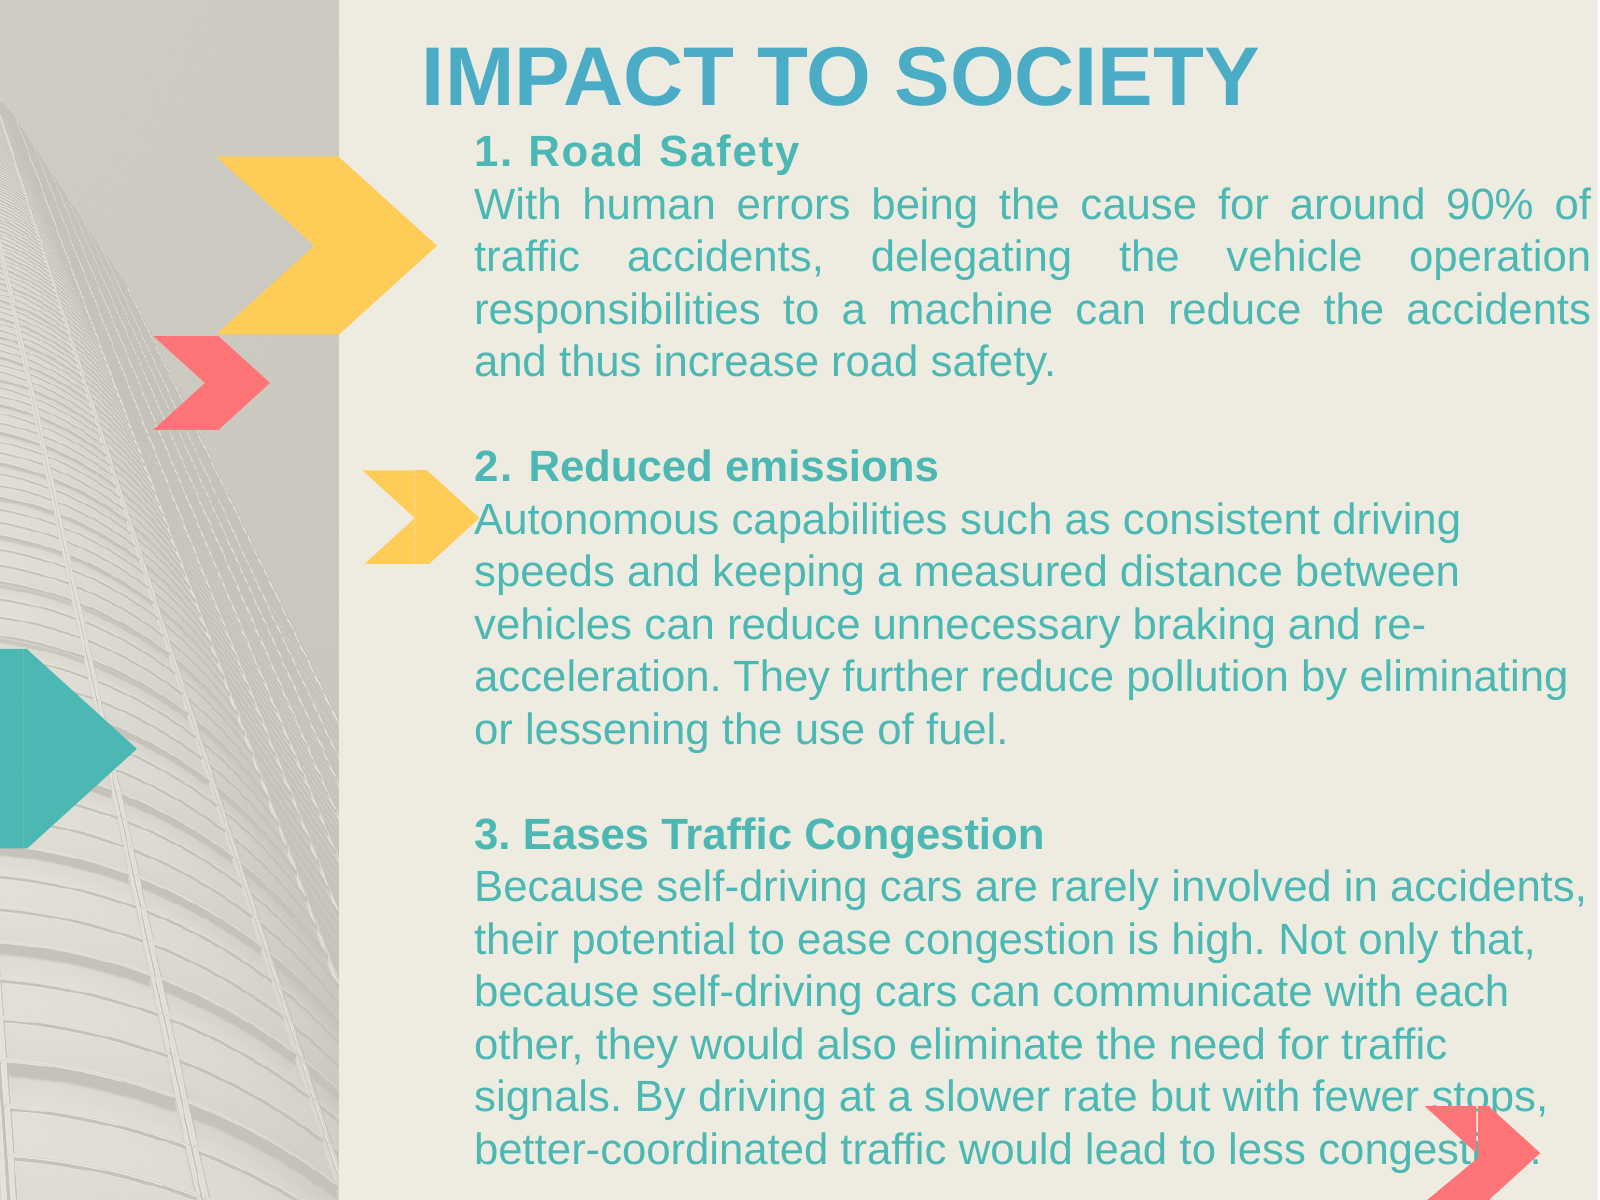

# IMPACT TO SOCIETY
1. Road Safety
With human errors being the cause for around 90% of traffic accidents, delegating the vehicle operation responsibilities to a machine can reduce the accidents and thus increase road safety.

2. Reduced emissions
Autonomous capabilities such as consistent driving speeds and keeping a measured distance between vehicles can reduce unnecessary braking and re-acceleration. They further reduce pollution by eliminating or lessening the use of fuel.

3. Eases Traffic Congestion
Because self-driving cars are rarely involved in accidents, their potential to ease congestion is high. Not only that, because self-driving cars can communicate with each other, they would also eliminate the need for traffic signals. By driving at a slower rate but with fewer stops, better-coordinated traffic would lead to less congestion.